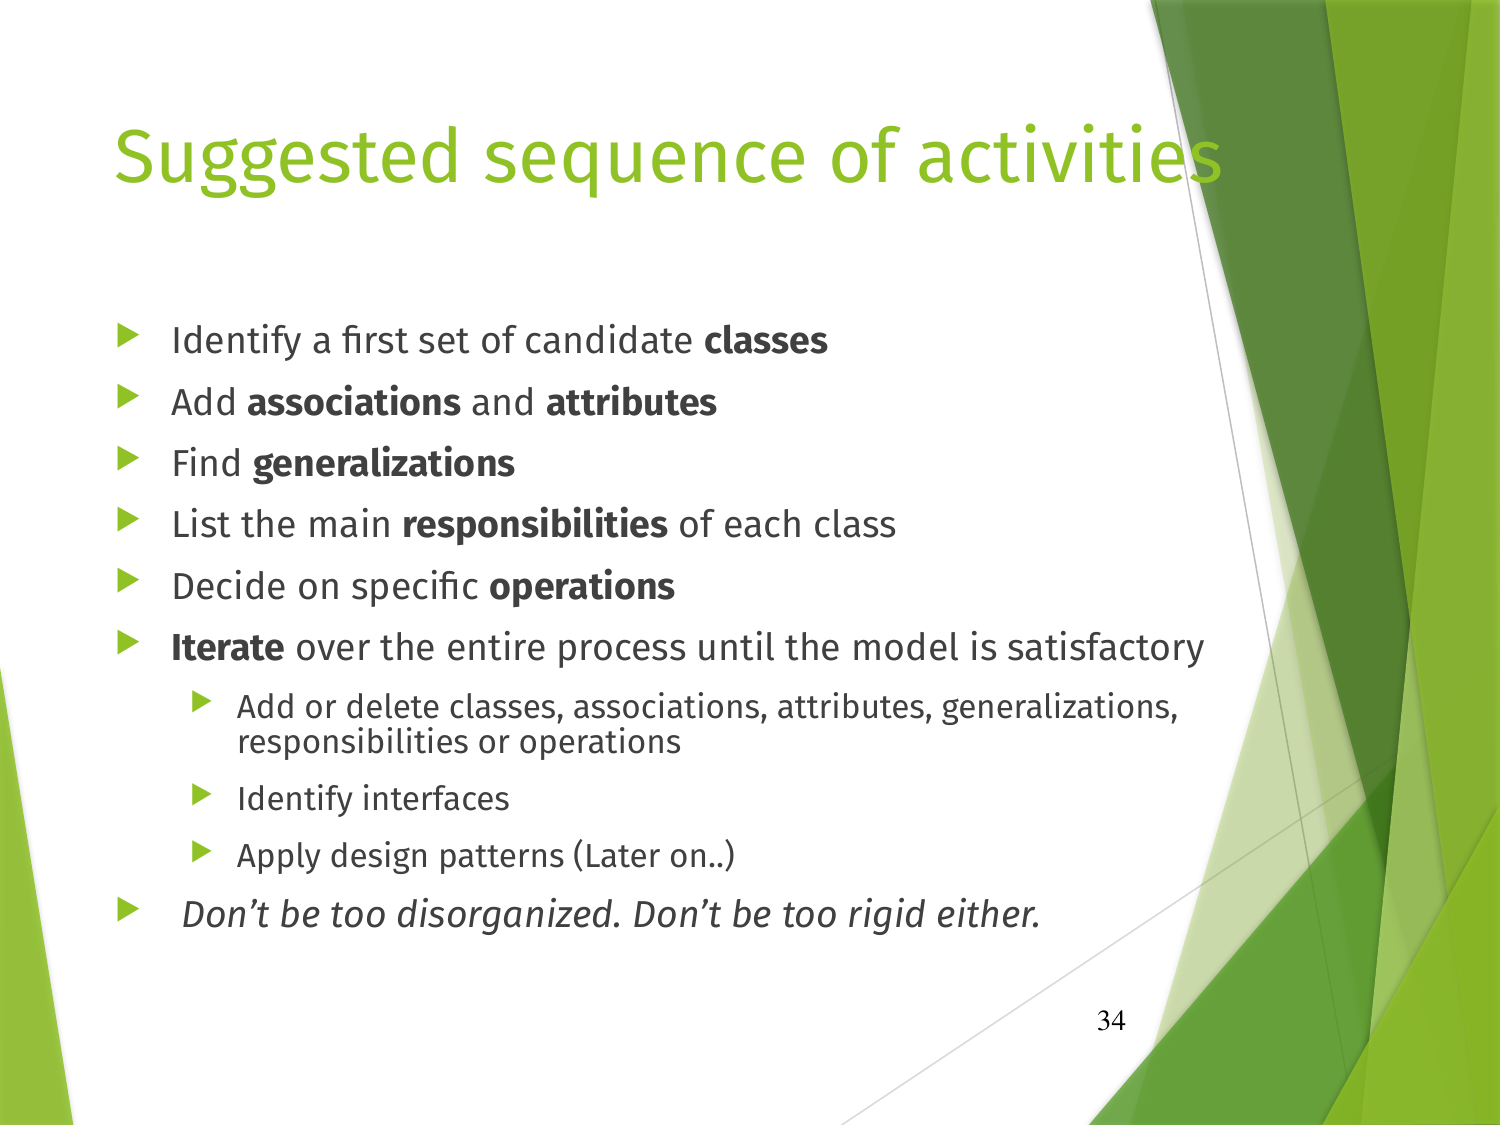

# Suggested sequence of activities
Identify a first set of candidate classes
Add associations and attributes
Find generalizations
List the main responsibilities of each class
Decide on specific operations
Iterate over the entire process until the model is satisfactory
Add or delete classes, associations, attributes, generalizations, responsibilities or operations
Identify interfaces
Apply design patterns (Later on..)
 Don’t be too disorganized. Don’t be too rigid either.
34